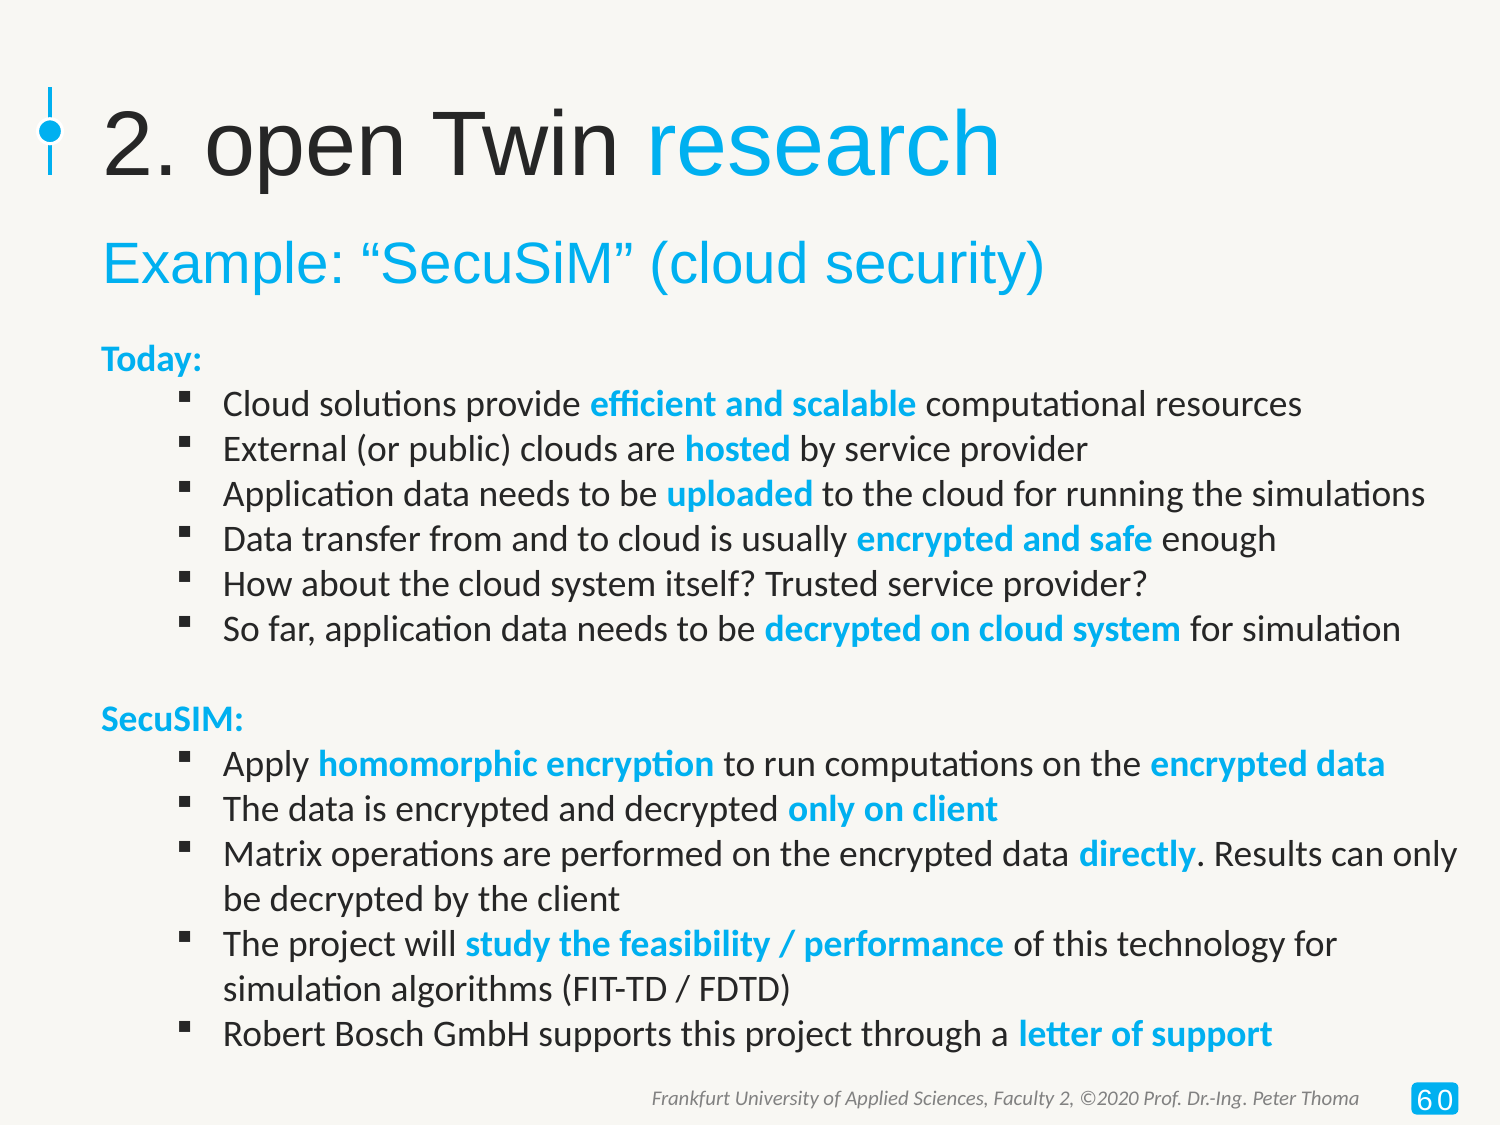

2. open Twin research
Example: “SecuSiM” (cloud security)

Today:
Cloud solutions provide efficient and scalable computational resources
External (or public) clouds are hosted by service provider
Application data needs to be uploaded to the cloud for running the simulations
Data transfer from and to cloud is usually encrypted and safe enough
How about the cloud system itself? Trusted service provider?
So far, application data needs to be decrypted on cloud system for simulation

SecuSIM:
Apply homomorphic encryption to run computations on the encrypted data
The data is encrypted and decrypted only on client
Matrix operations are performed on the encrypted data directly. Results can only be decrypted by the client
The project will study the feasibility / performance of this technology for simulation algorithms (FIT-TD / FDTD)
Robert Bosch GmbH supports this project through a letter of support